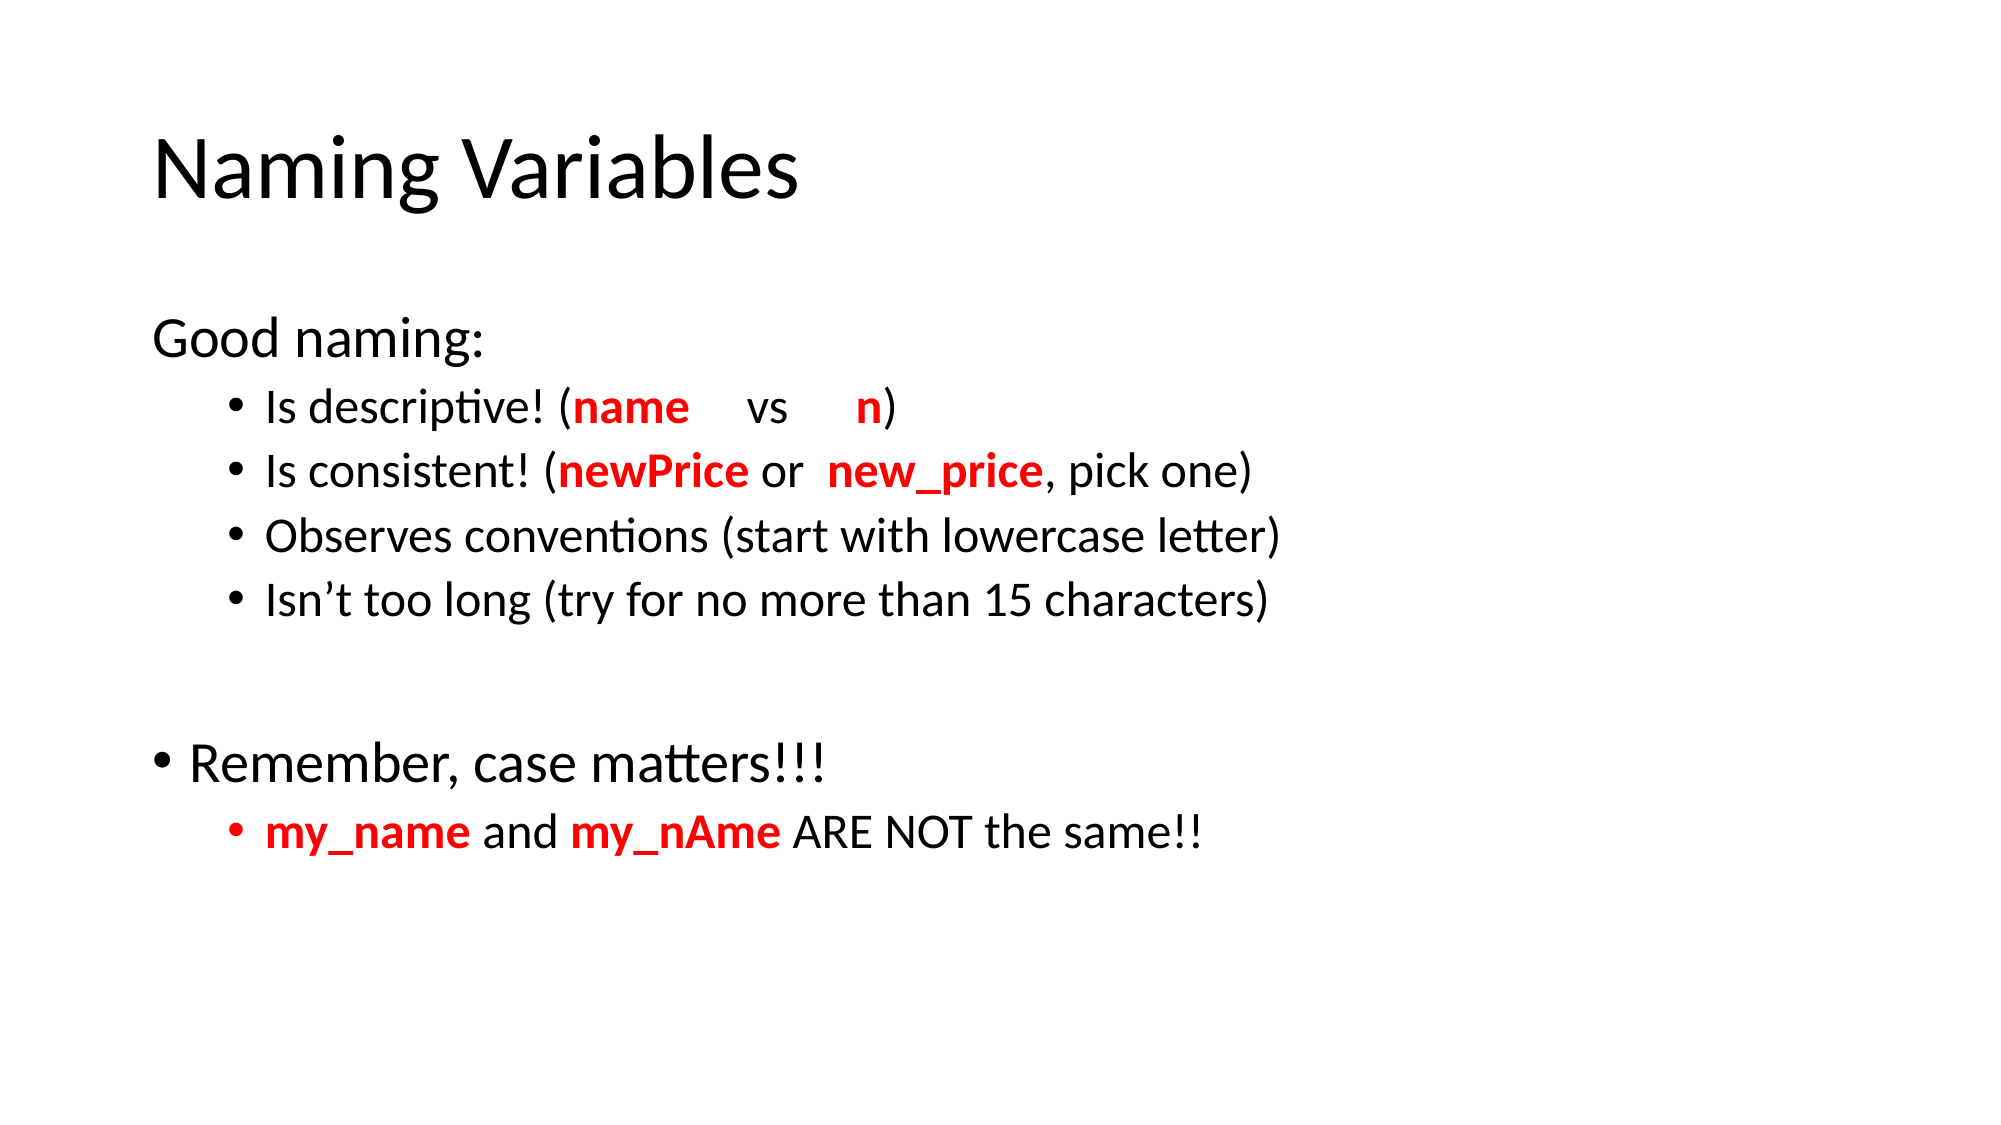

# Naming Variables
Good naming:
Is descriptive! (name     vs      n)
Is consistent! (newPrice or  new_price, pick one)
Observes conventions (start with lowercase letter)
Isn’t too long (try for no more than 15 characters)

Remember, case matters!!!
my_name and my_nAme ARE NOT the same!!